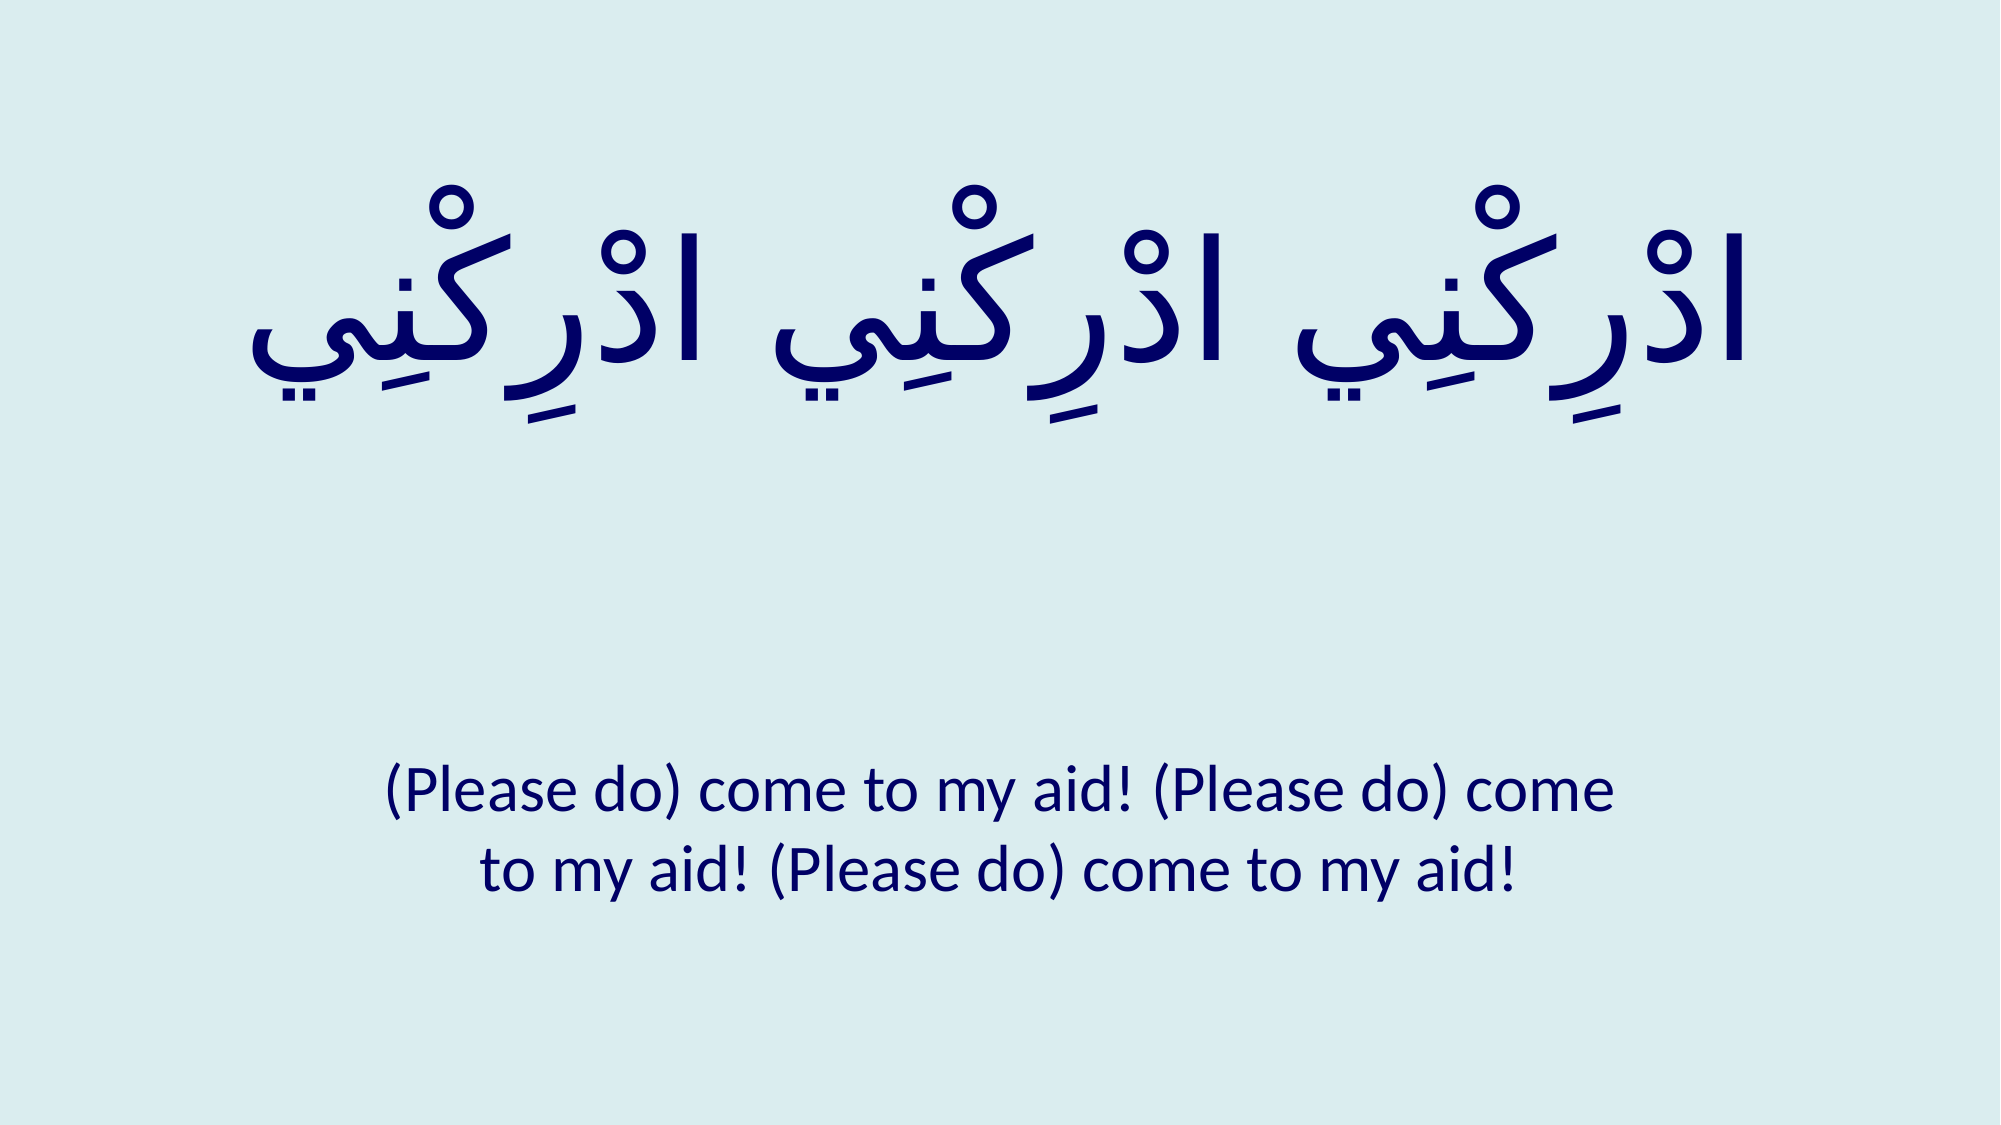

# ادْرِكْنِي ادْرِكْنِي ادْرِكْنِي
(Please do) come to my aid! (Please do) come to my aid! (Please do) come to my aid!